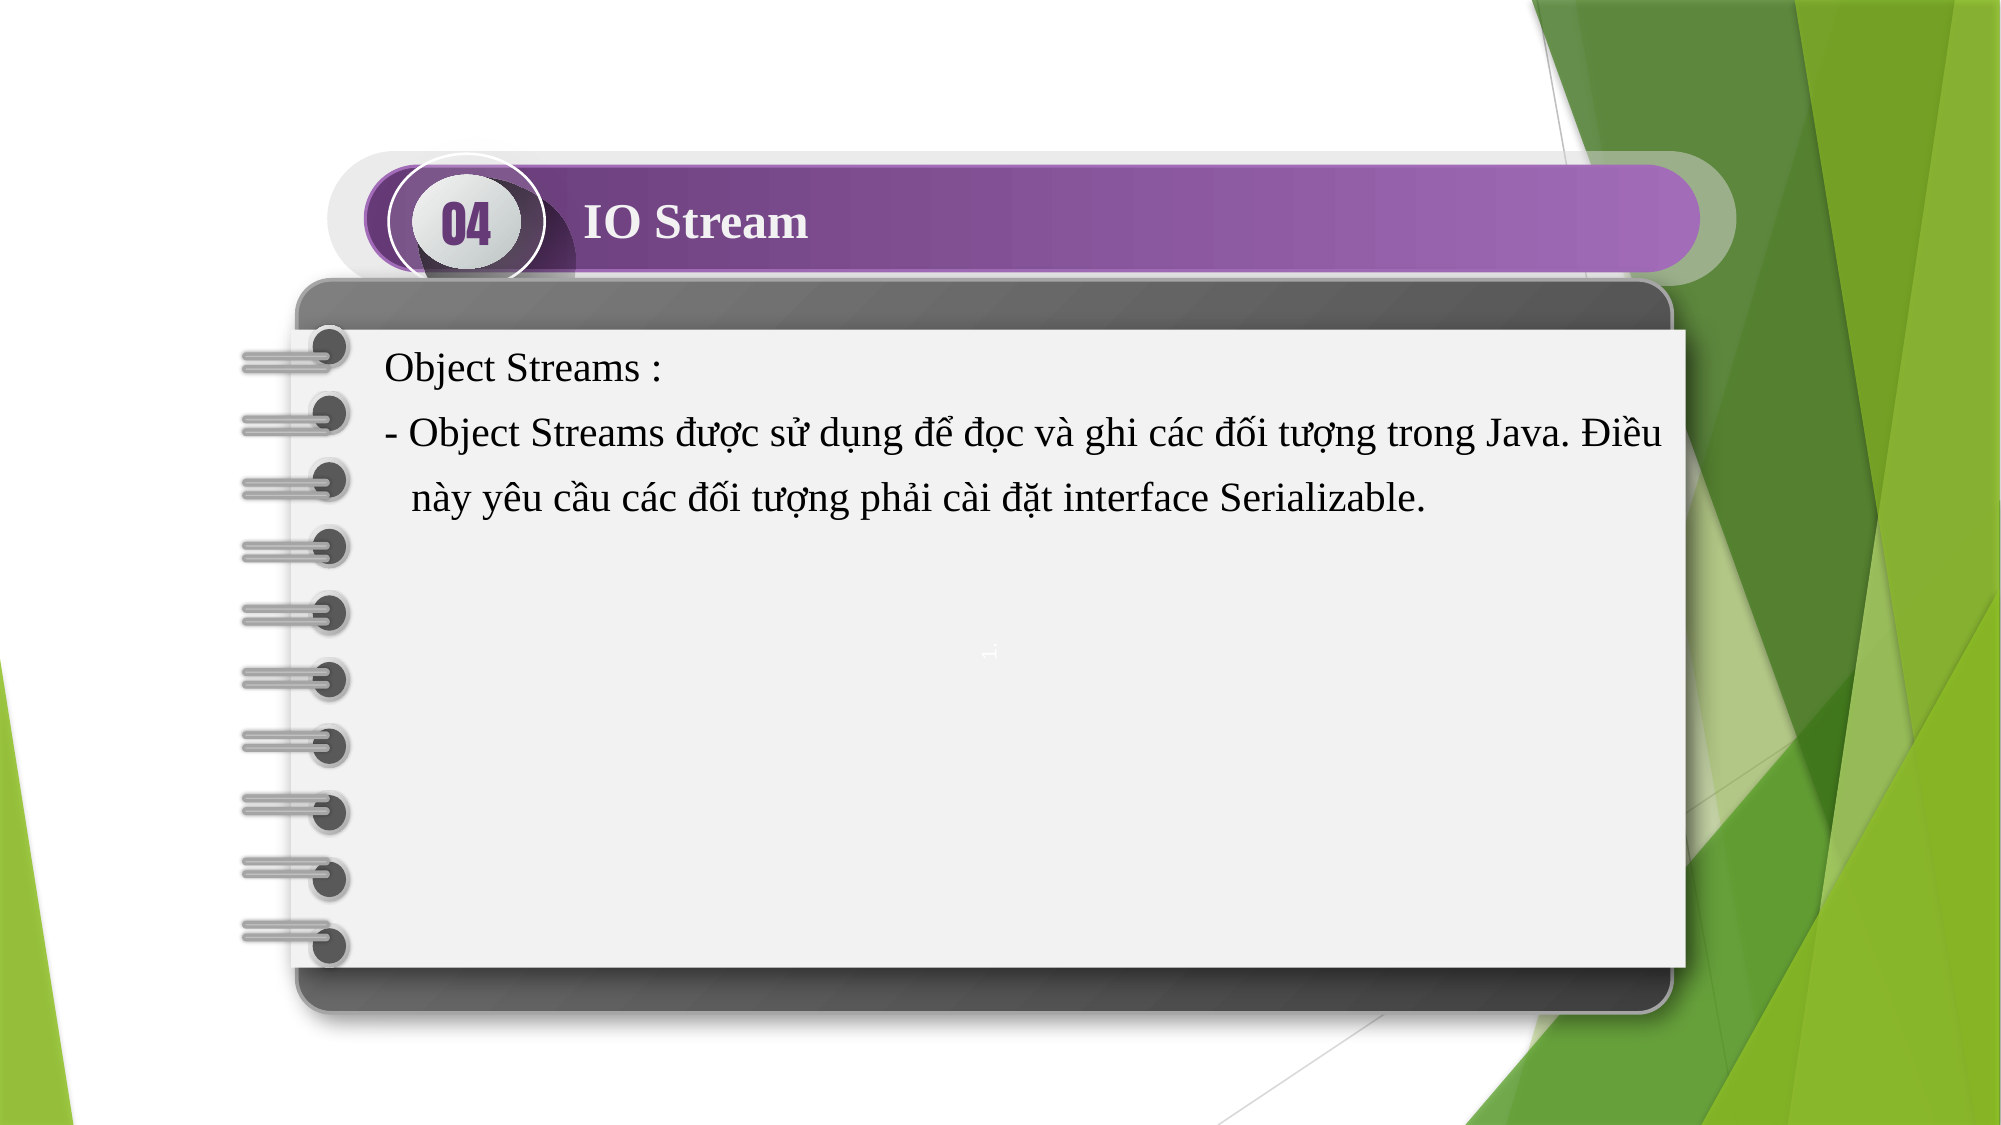

04

IO Stream

1.

Object Streams :
- Object Streams được sử dụng để đọc và ghi các đối tượng trong Java. Điều này yêu cầu các đối tượng phải cài đặt interface Serializable.